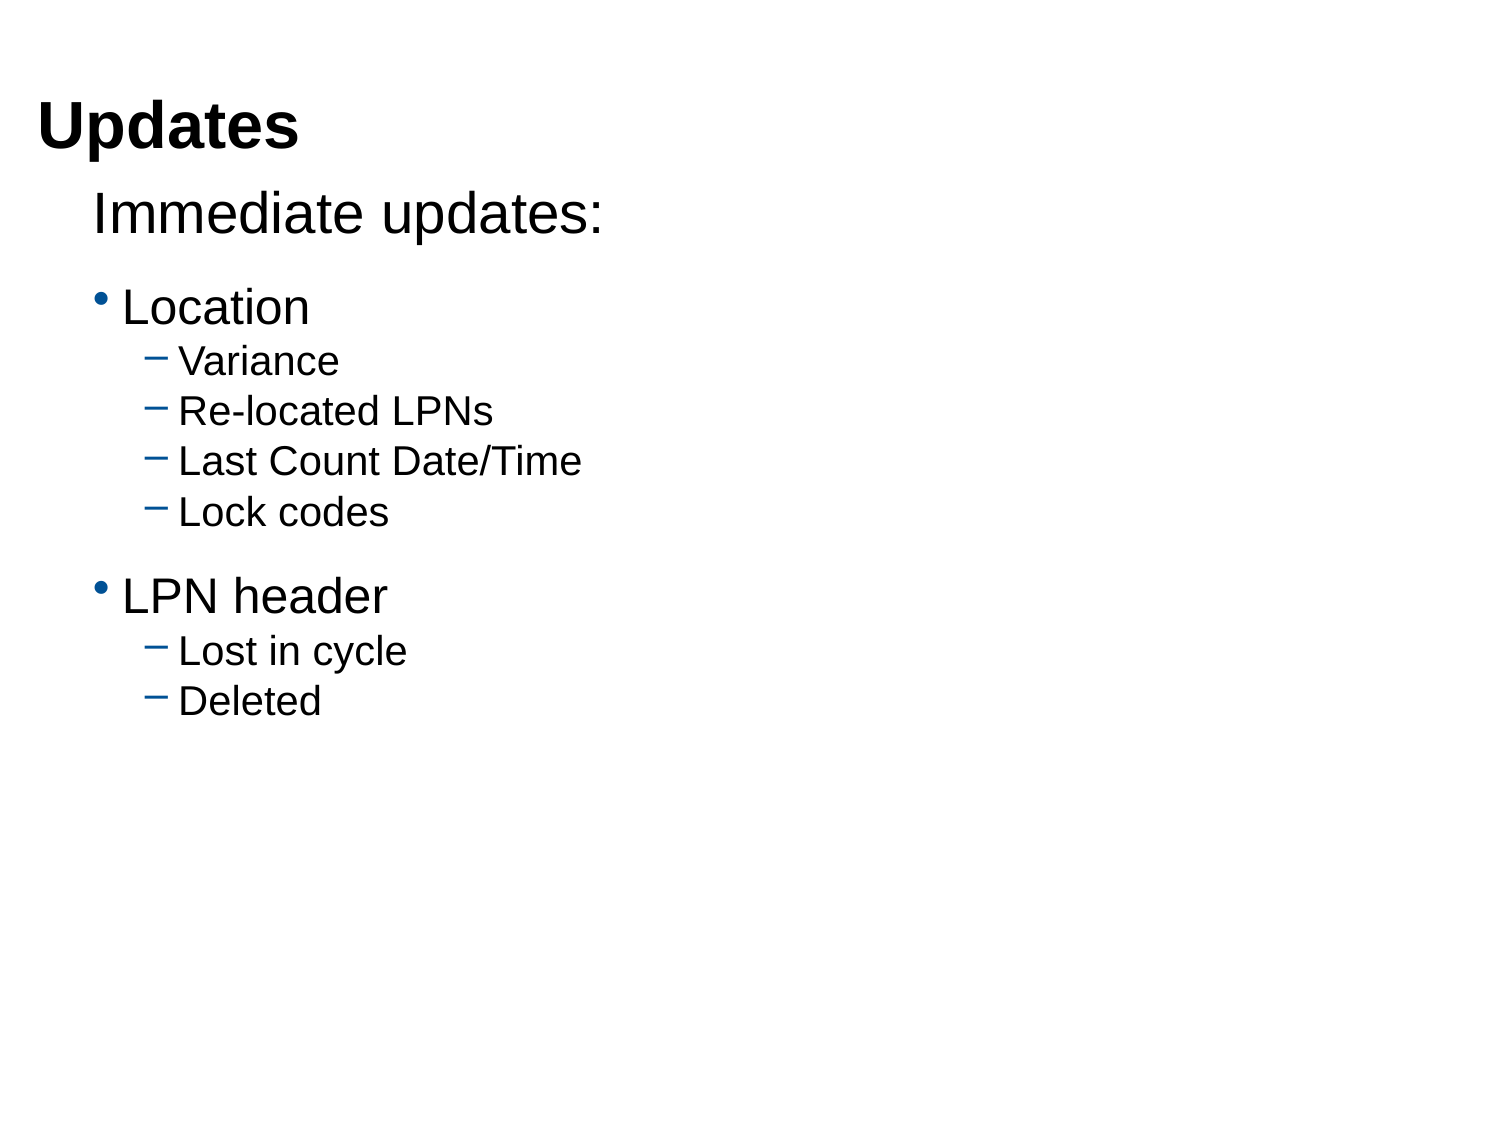

# Updates
Immediate updates:
Location
Variance
Re-located LPNs
Last Count Date/Time
Lock codes
LPN header
Lost in cycle
Deleted